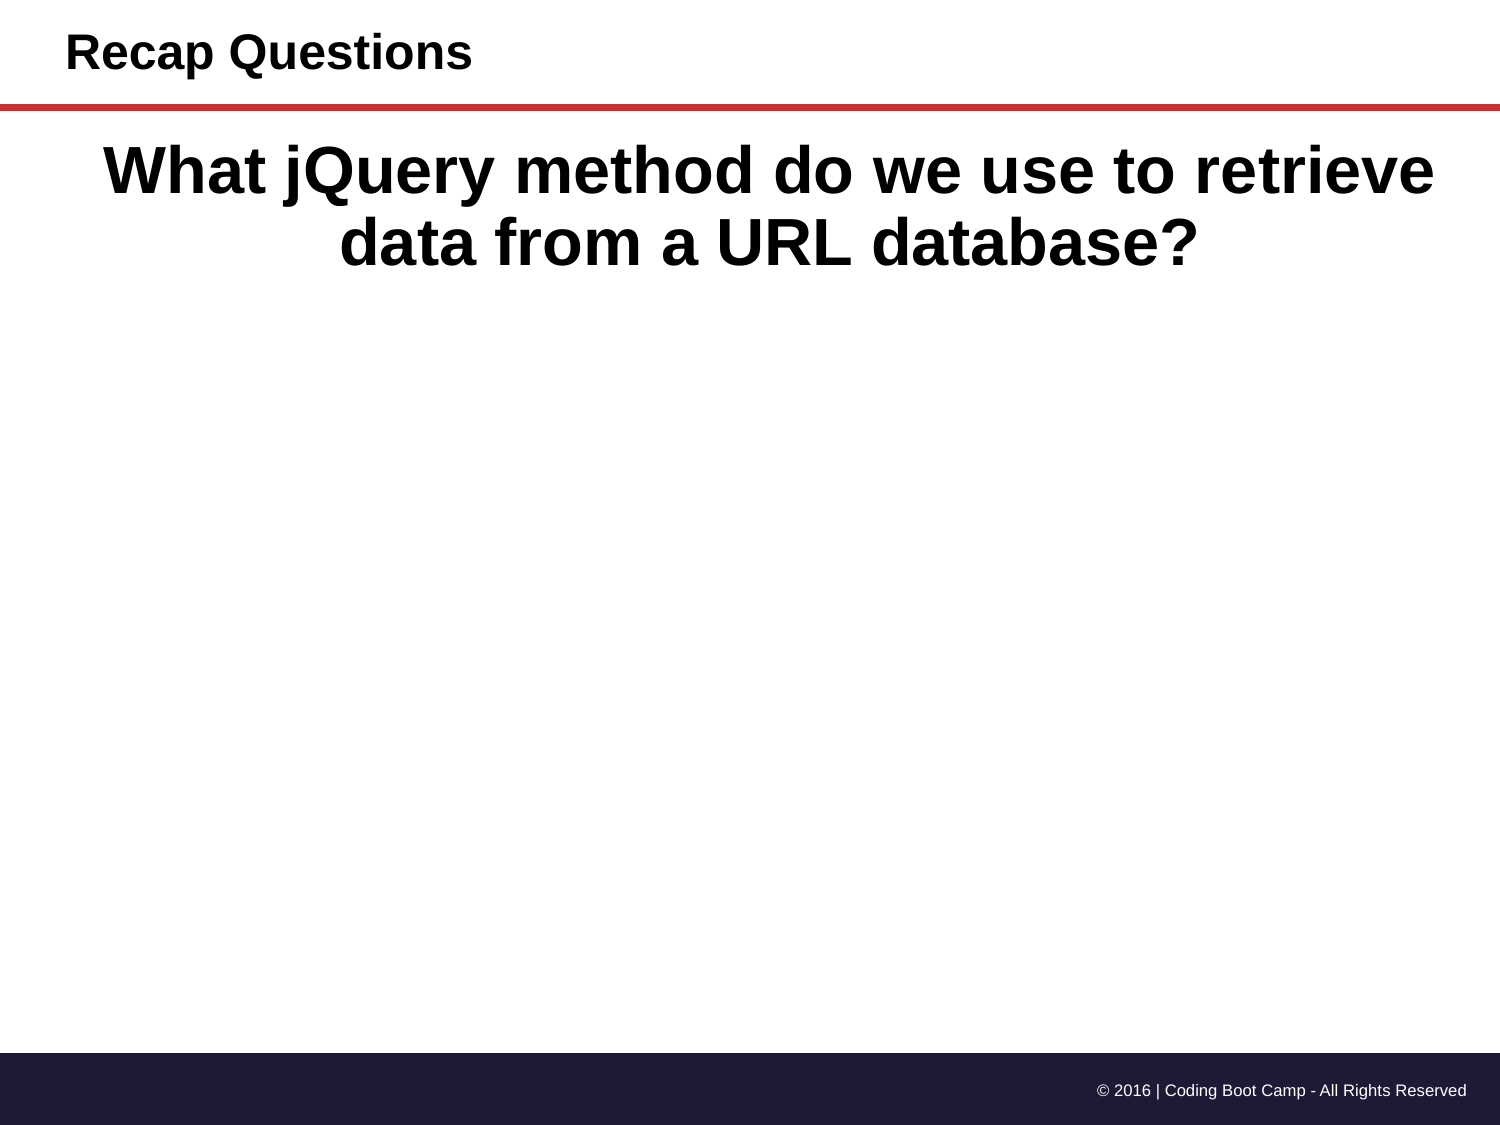

# Recap Questions
What jQuery method do we use to retrieve data from a URL database?